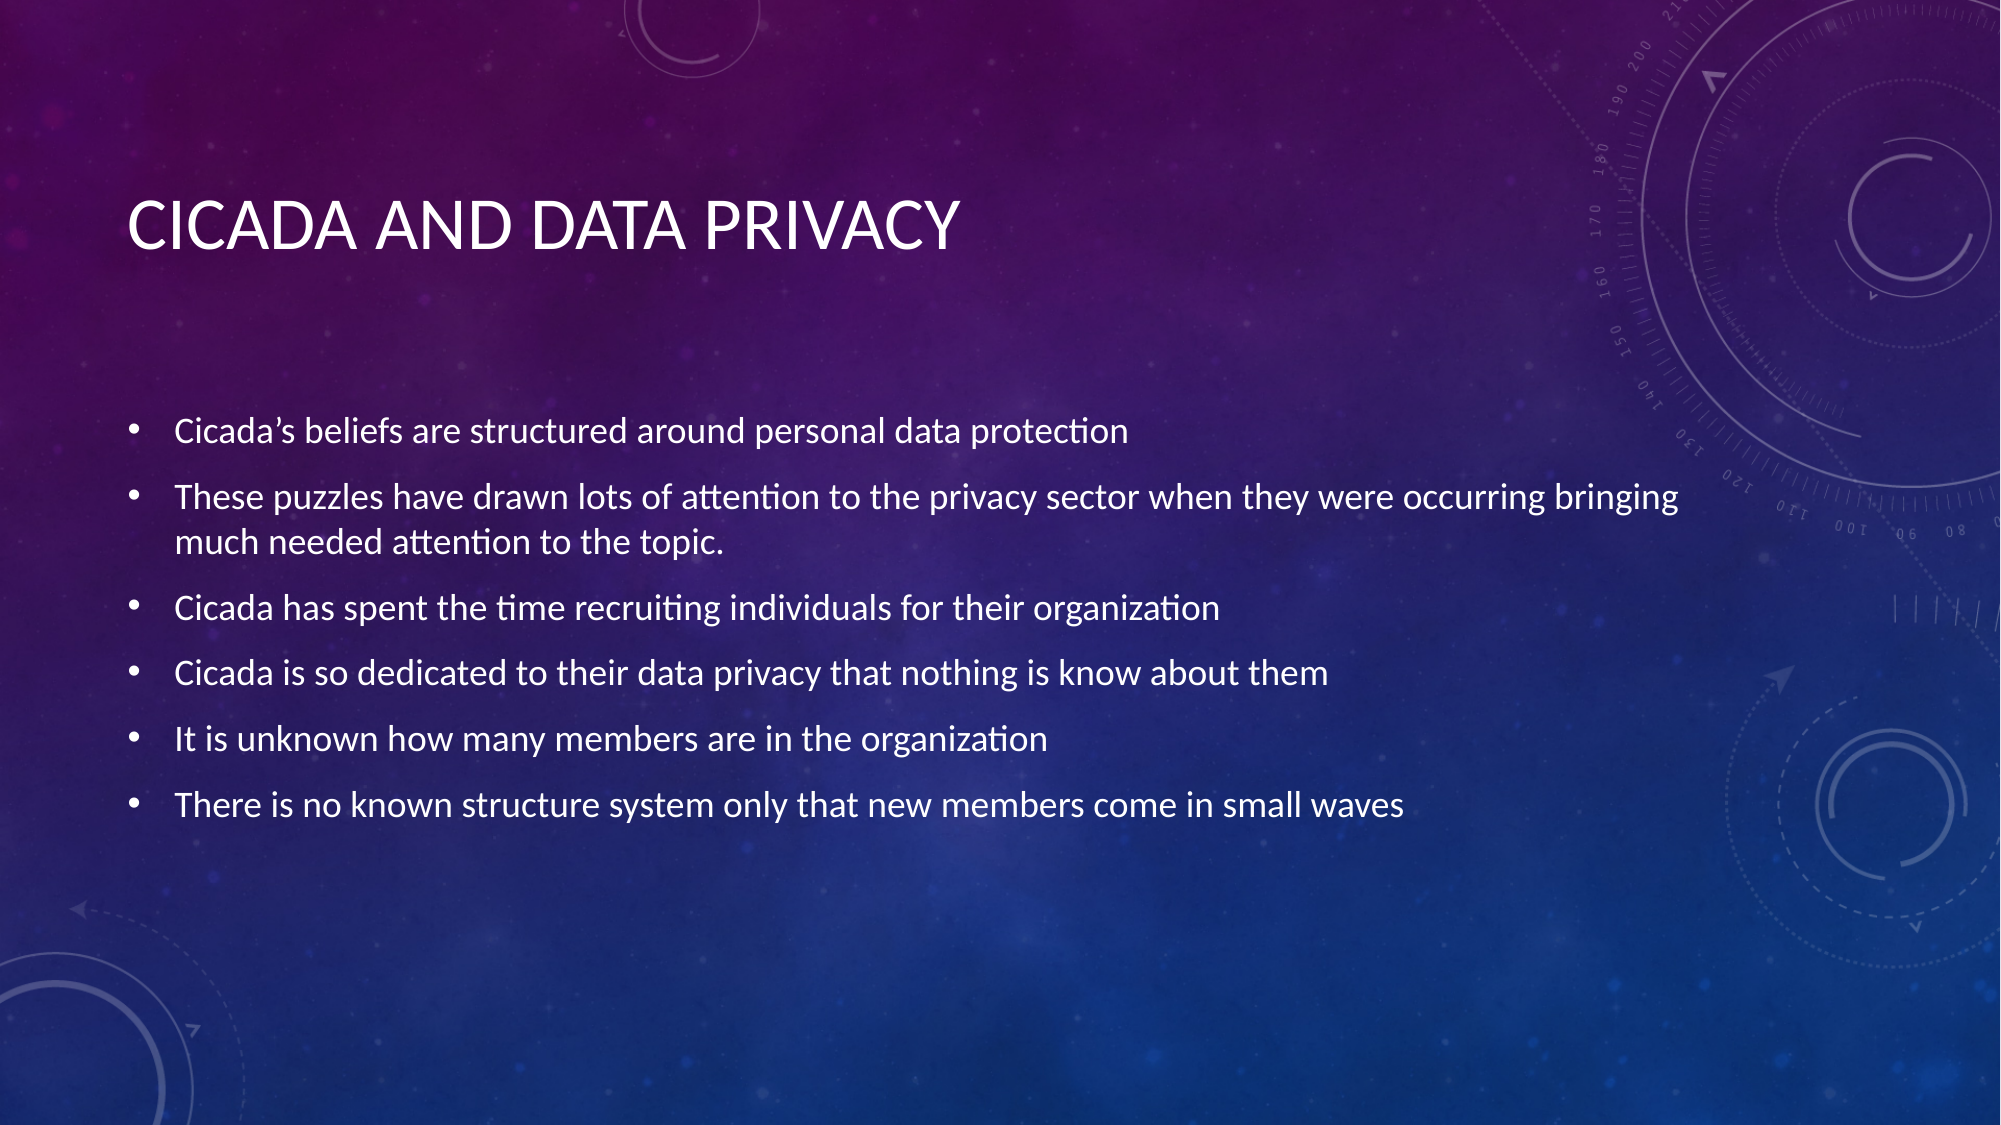

# Cicada and data privacy
Cicada’s beliefs are structured around personal data protection
These puzzles have drawn lots of attention to the privacy sector when they were occurring bringing much needed attention to the topic.
Cicada has spent the time recruiting individuals for their organization
Cicada is so dedicated to their data privacy that nothing is know about them
It is unknown how many members are in the organization
There is no known structure system only that new members come in small waves